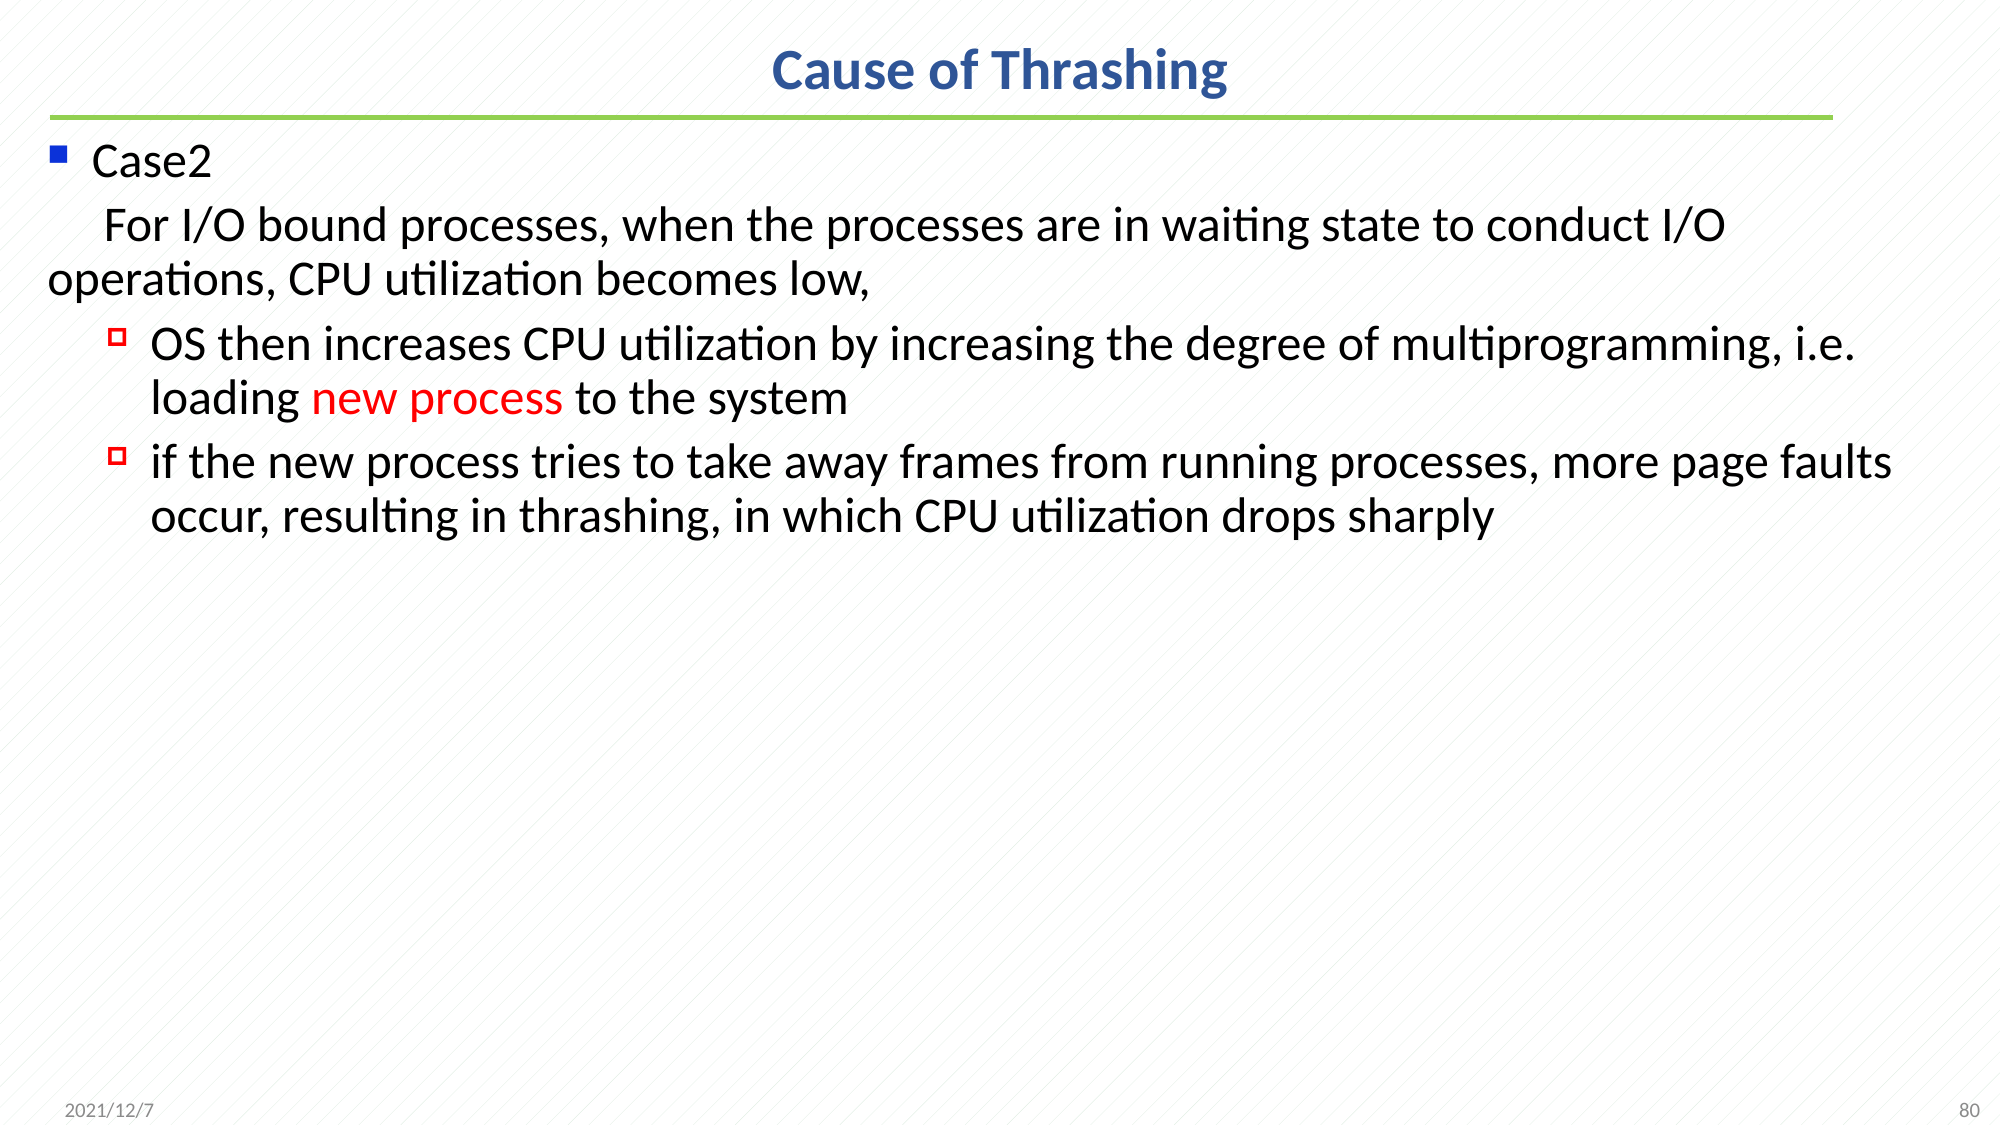

# Cause of Thrashing
Case2
     For I/O bound processes, when the processes are in waiting state to conduct I/O operations, CPU utilization becomes low,
OS then increases CPU utilization by increasing the degree of multiprogramming, i.e. loading new process to the system
if the new process tries to take away frames from running processes, more page faults occur, resulting in thrashing, in which CPU utilization drops sharply

80
2021/12/7